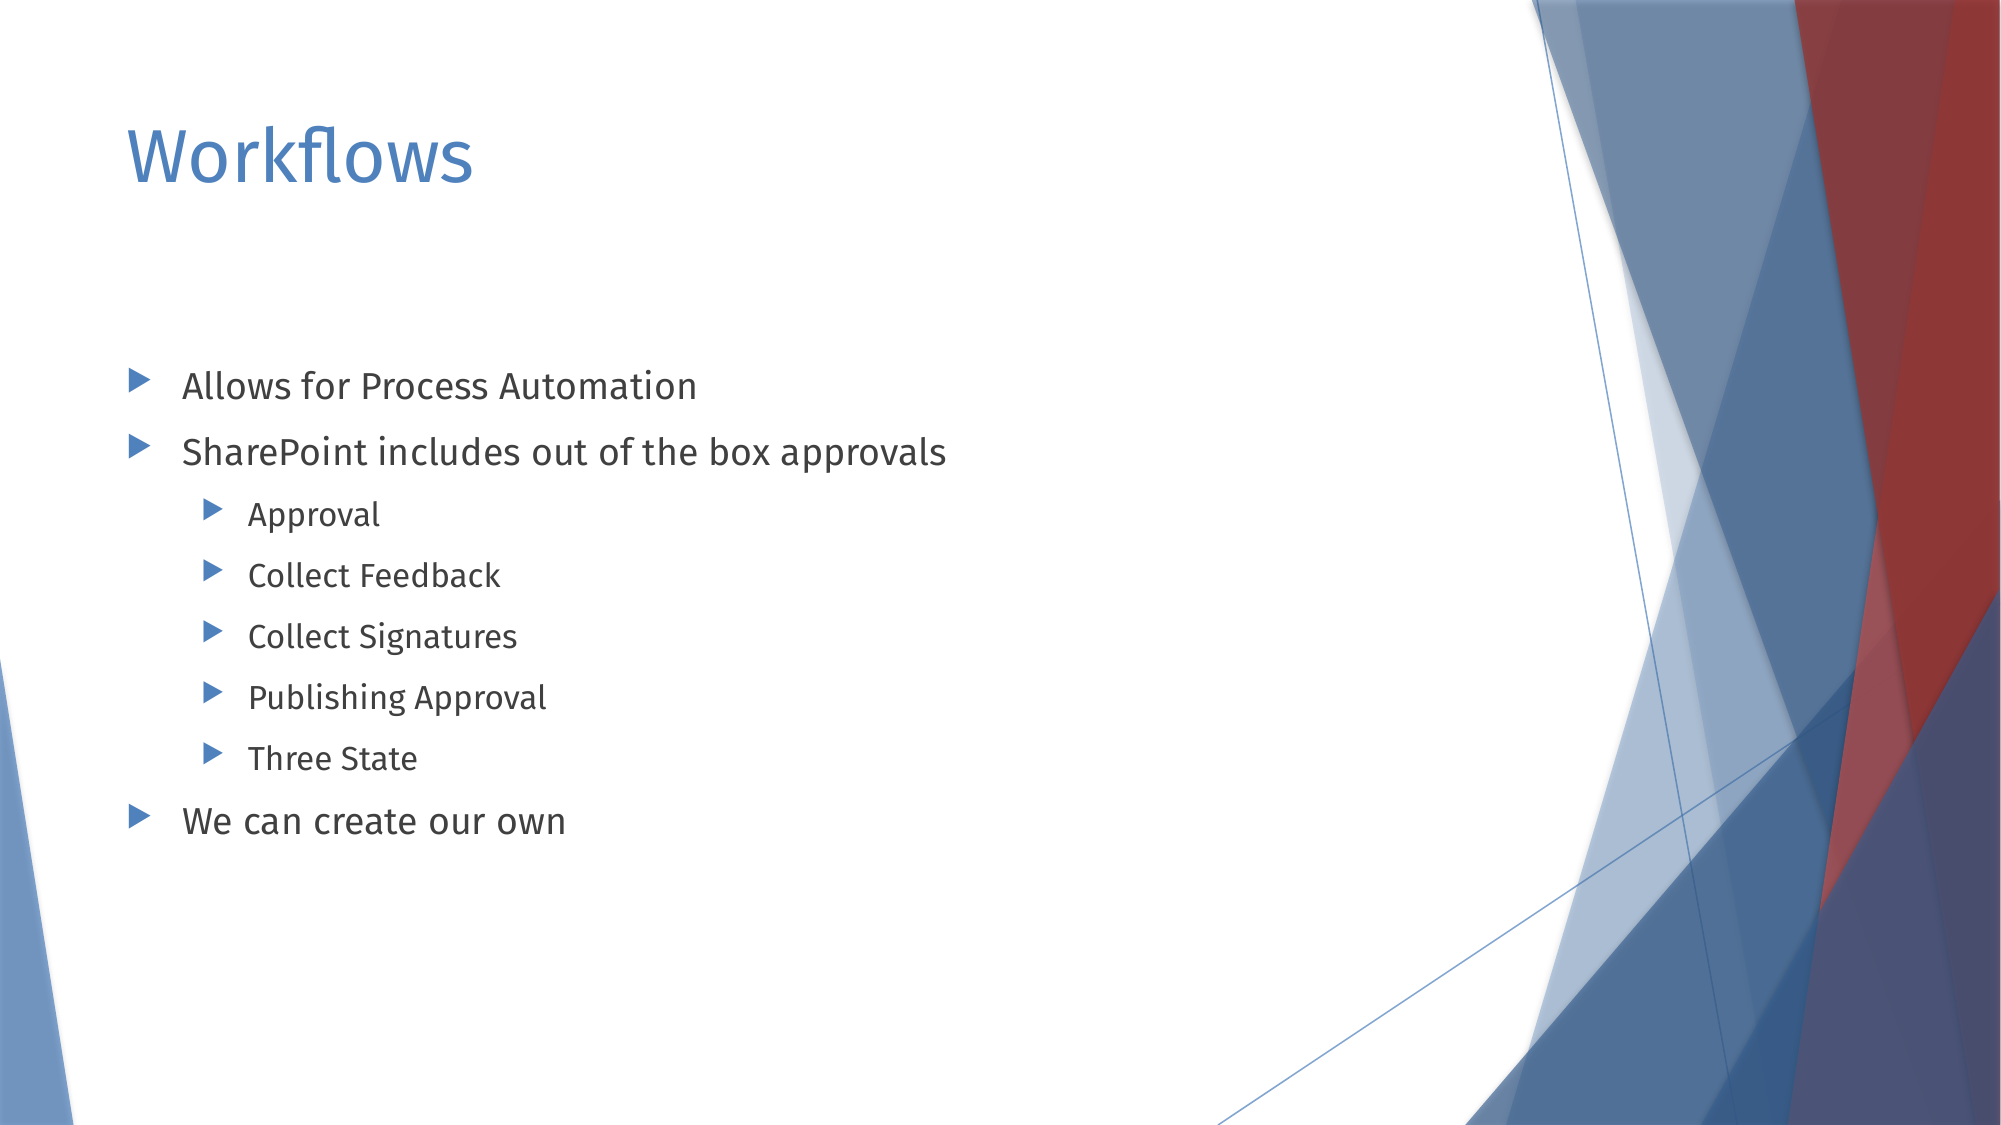

# Workflows
Allows for Process Automation
SharePoint includes out of the box approvals
Approval
Collect Feedback
Collect Signatures
Publishing Approval
Three State
We can create our own